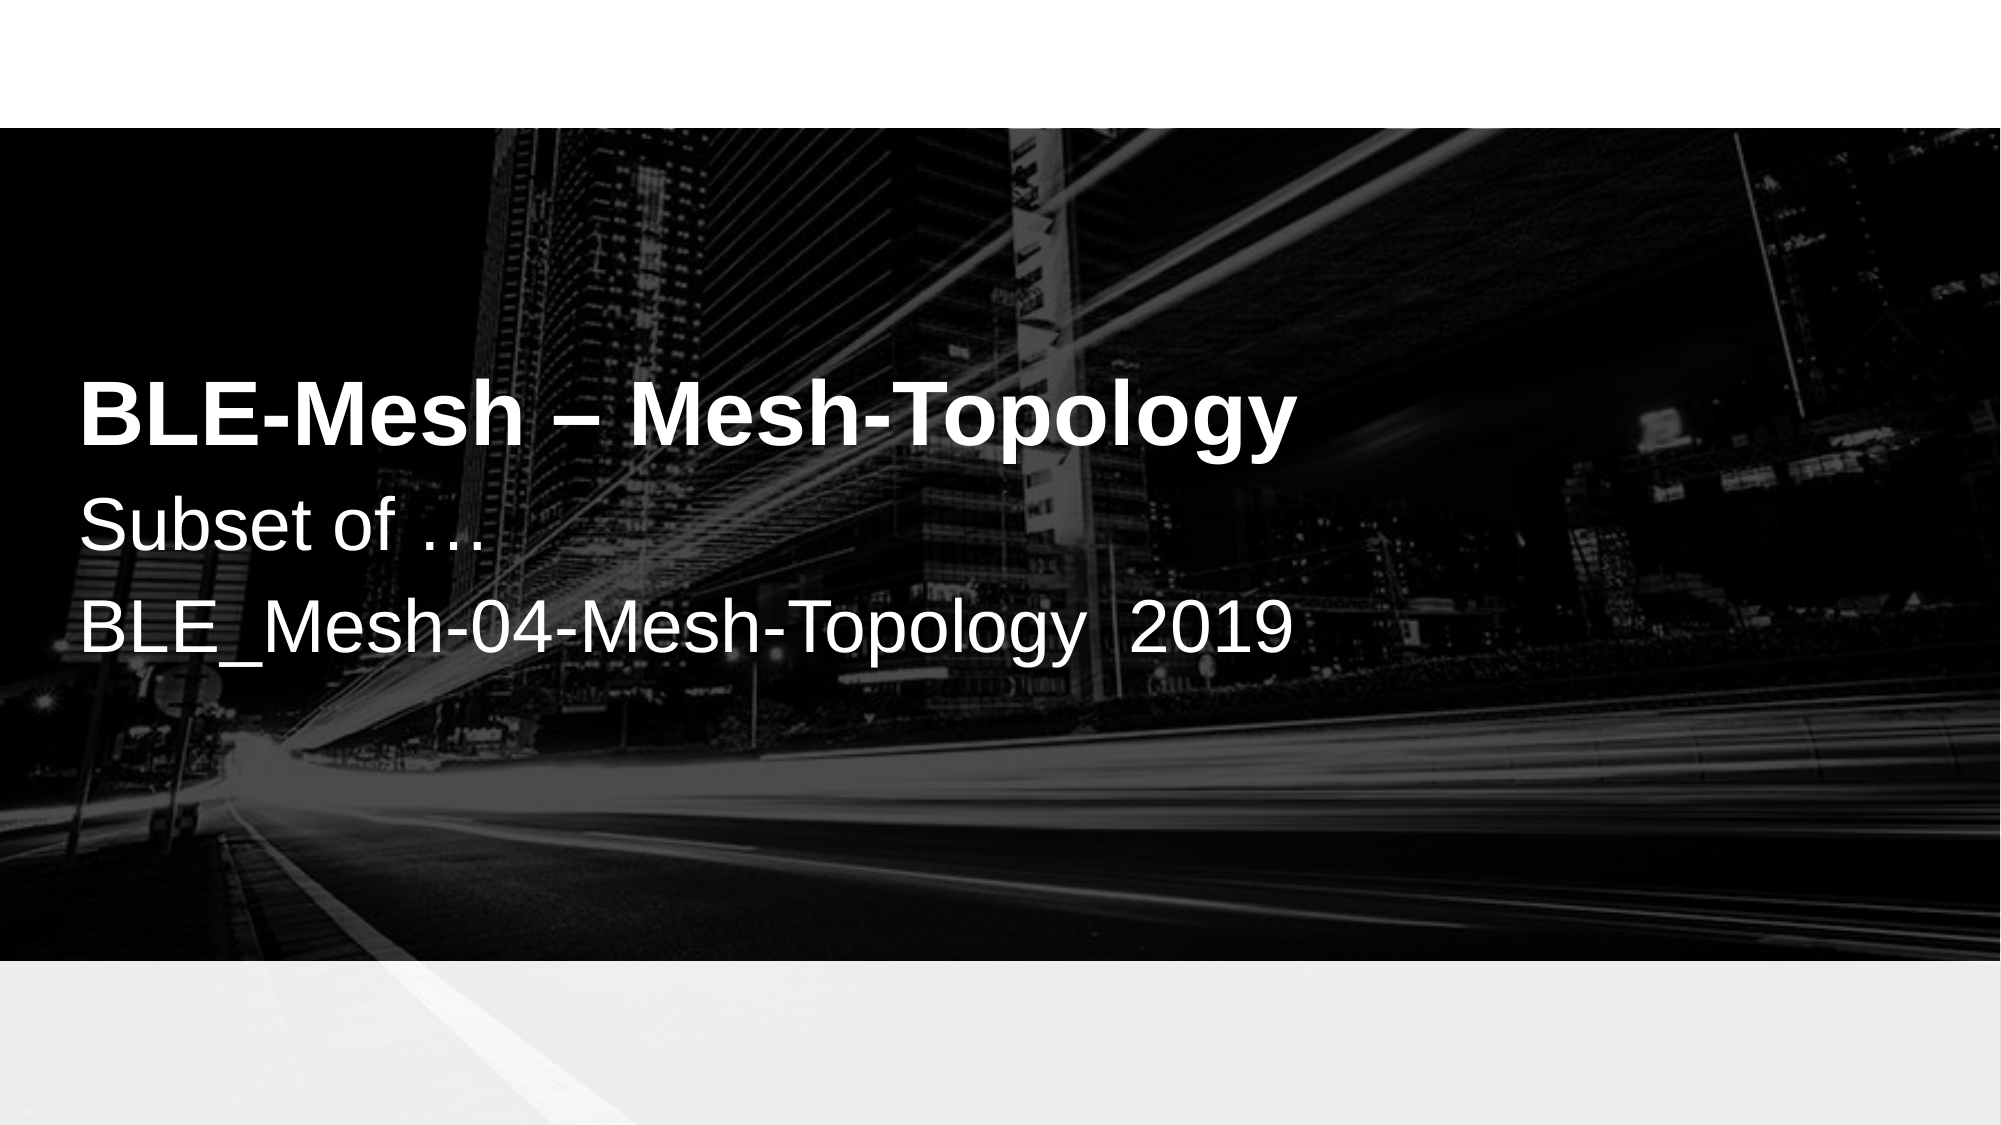

BLE-Mesh – Mesh-Topology
Subset of …
BLE_Mesh-04-Mesh-Topology	2019